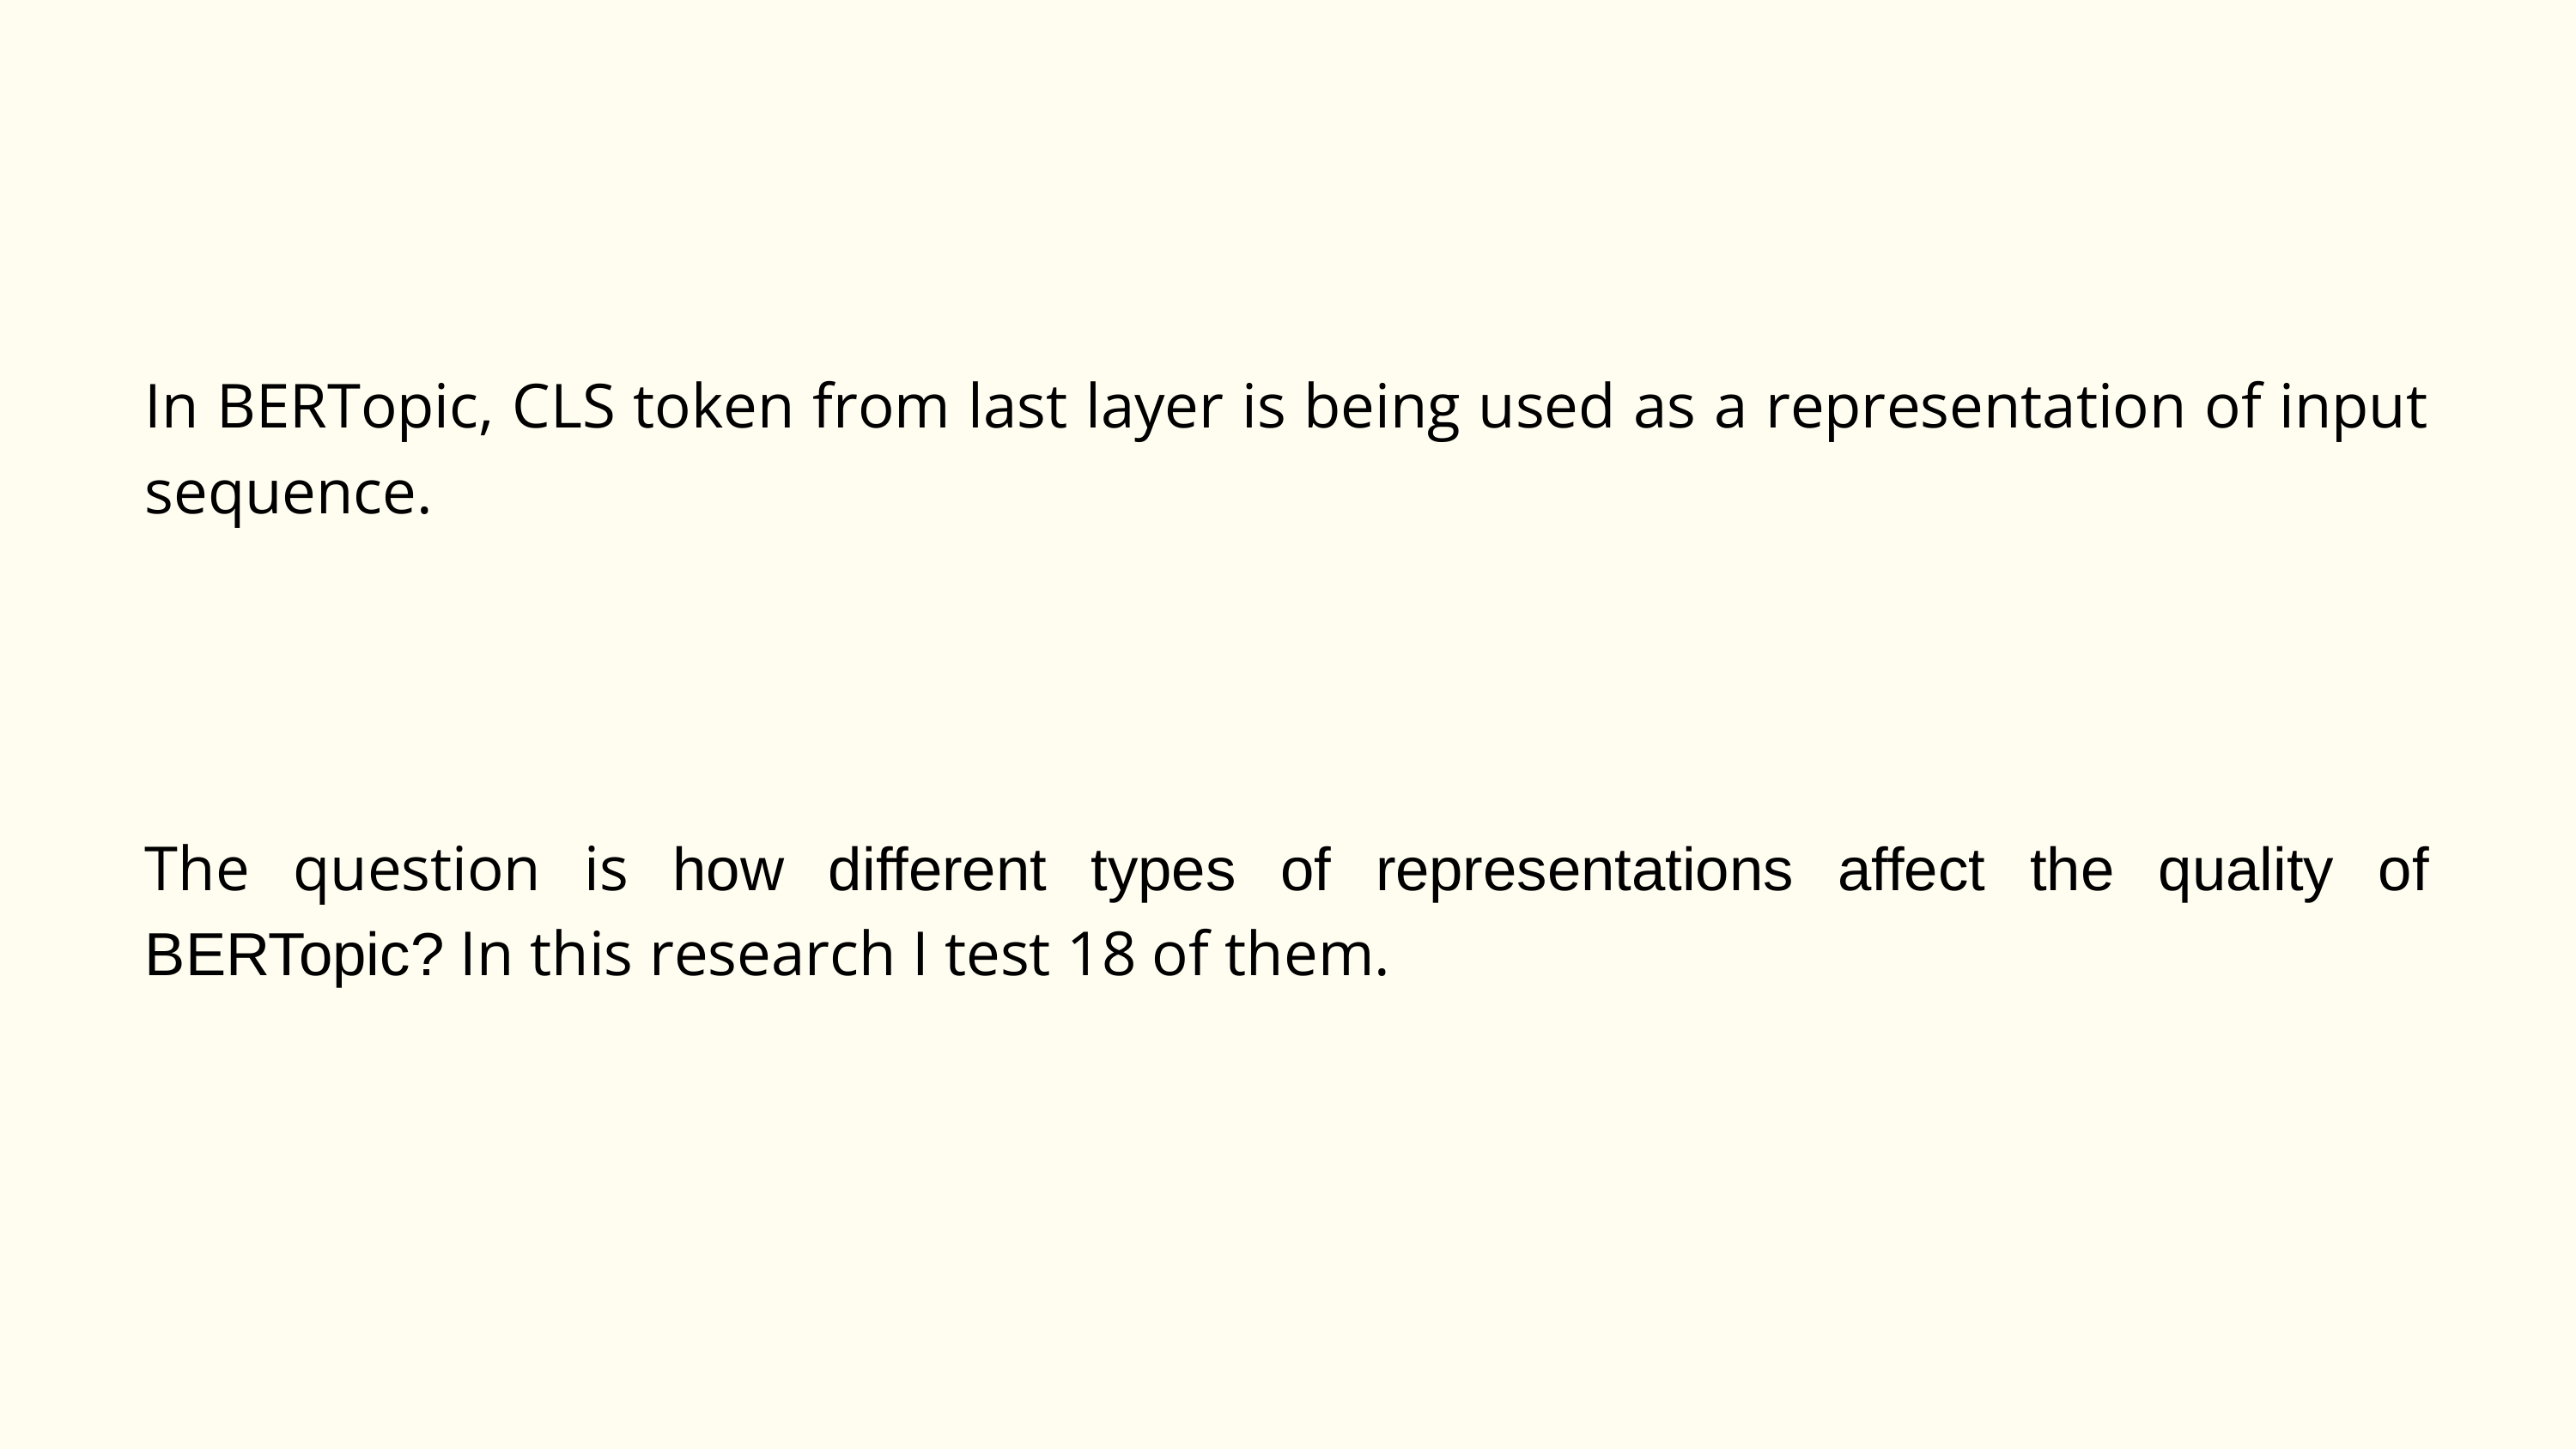

In BERTopic, CLS token from last layer is being used as a representation of input sequence.
The question is how different types of representations affect the quality of BERTopic? In this research I test 18 of them.